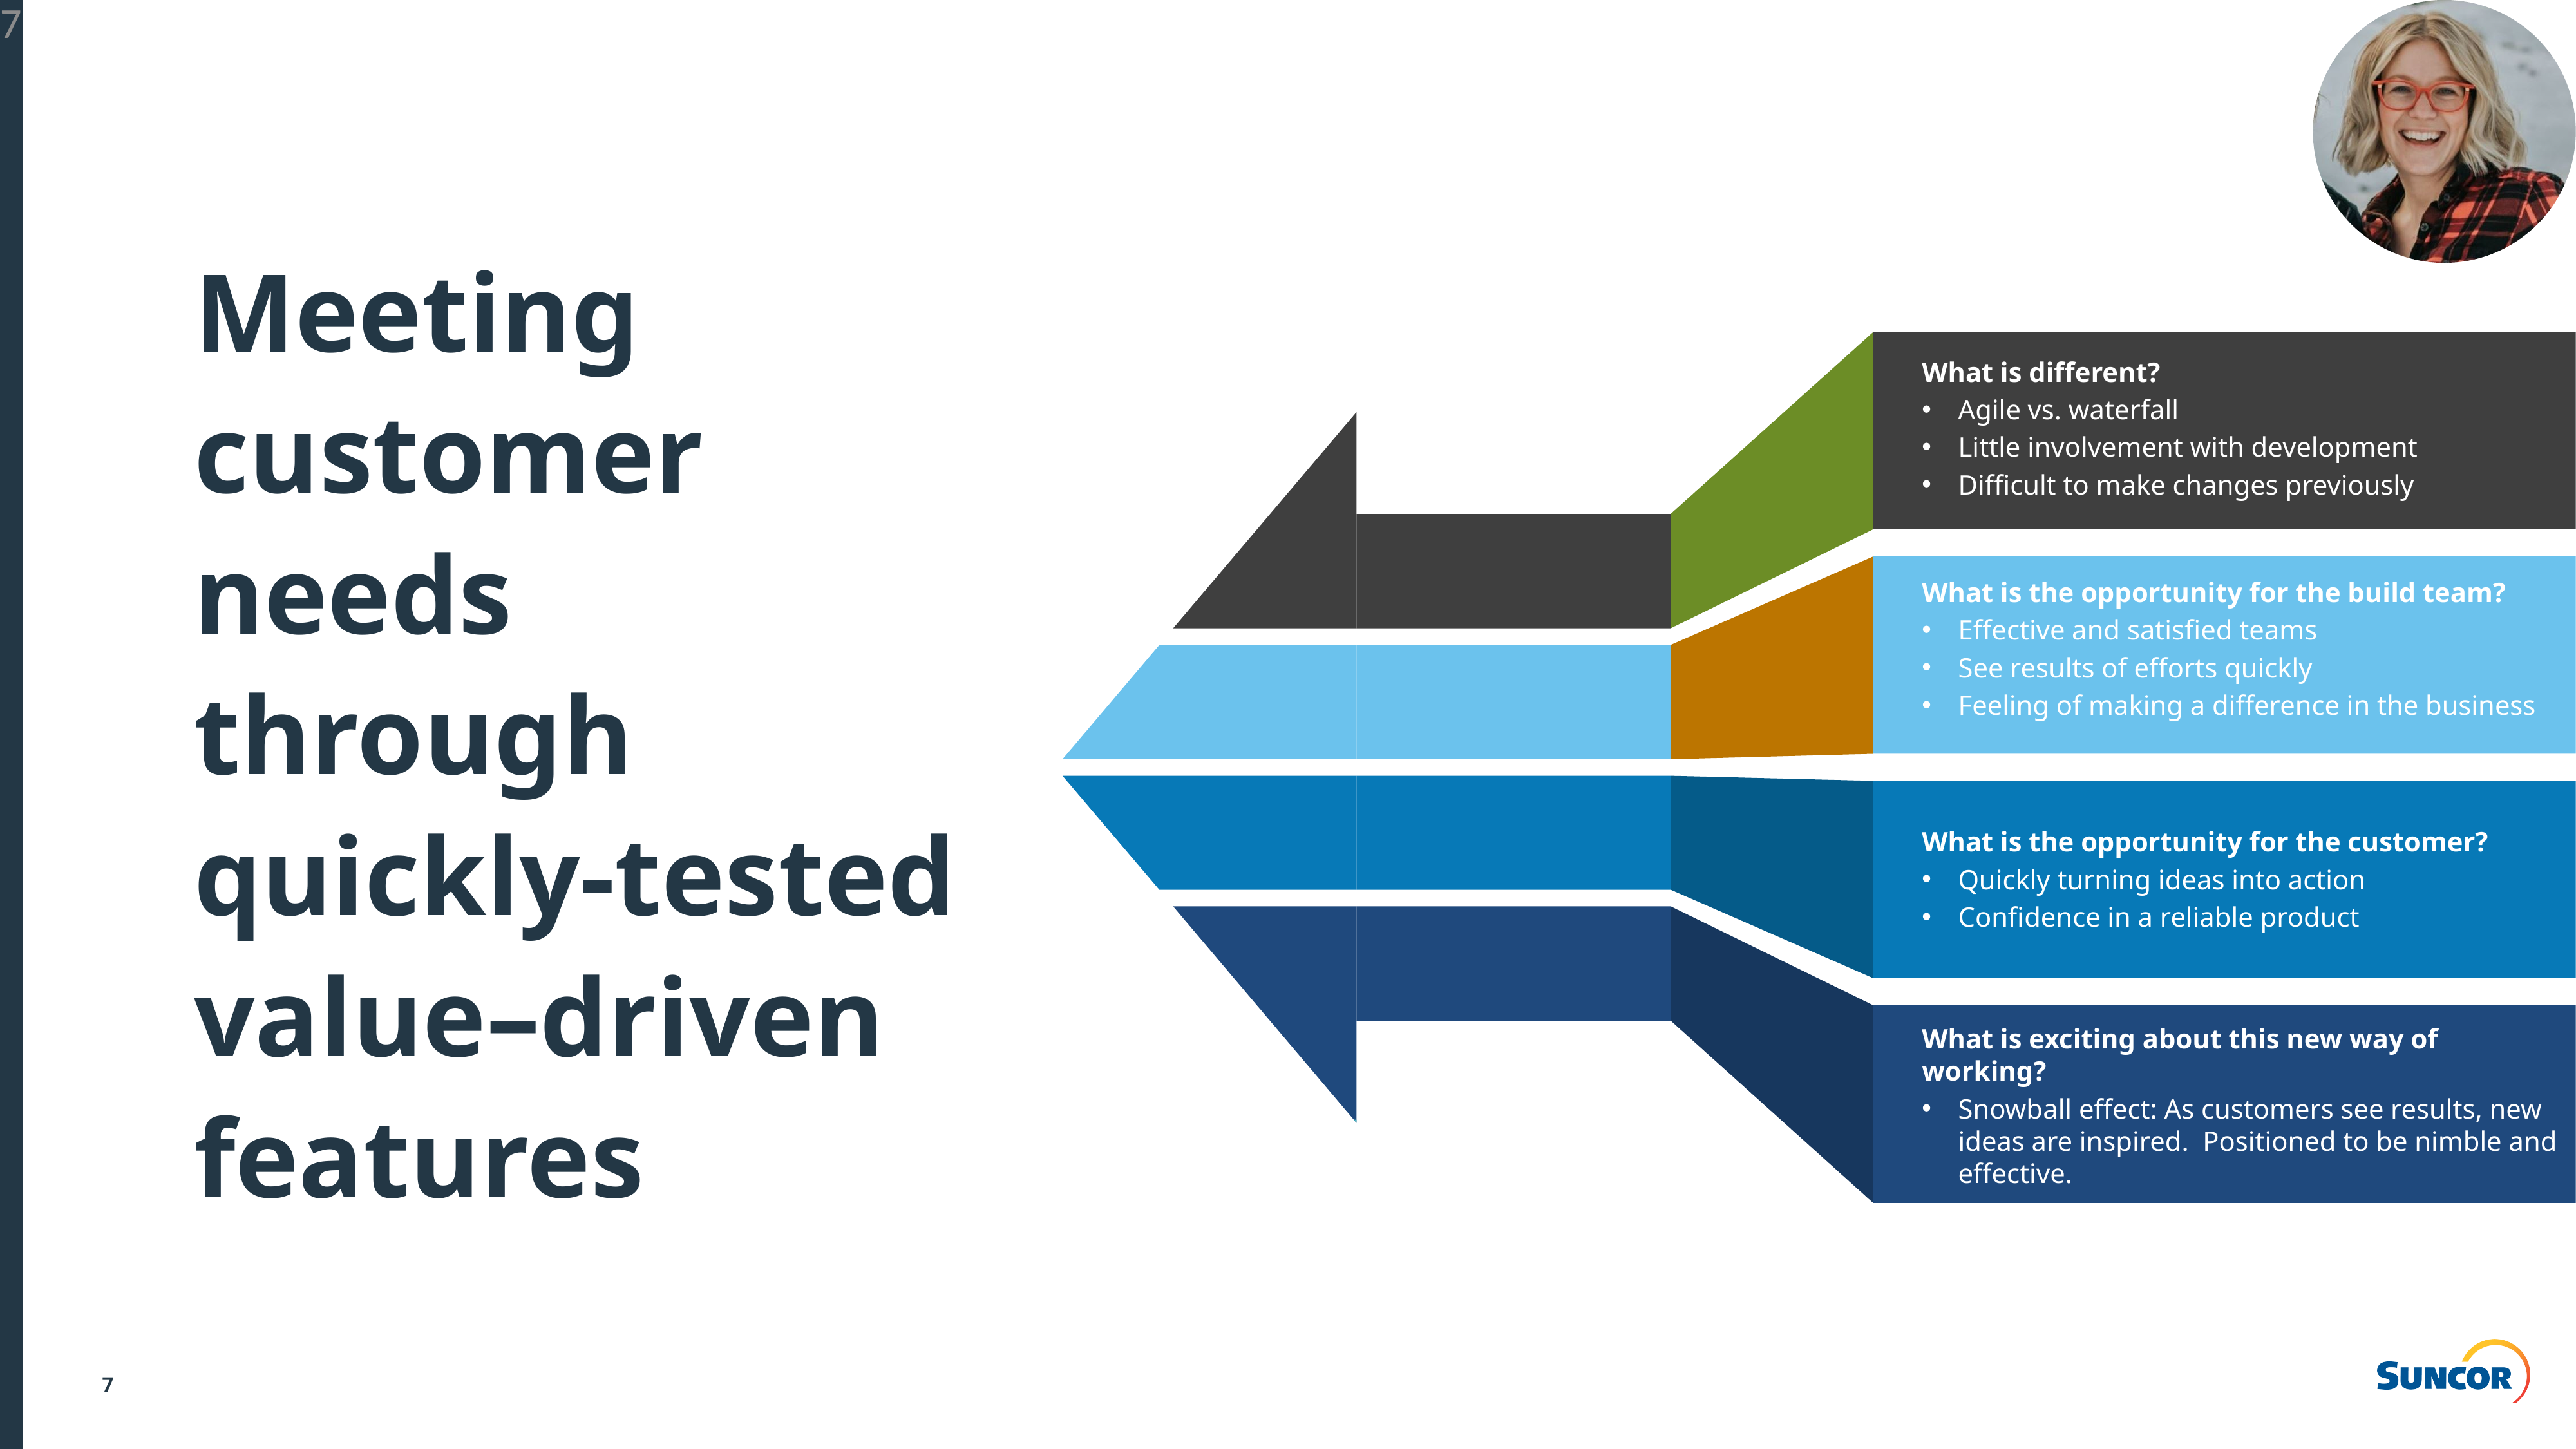

7

What is different?
Agile vs. waterfall
Little involvement with development
Difficult to make changes previously

Meeting
customer
needs
through
quickly-tested
value–driven
features
What is the opportunity for the build team?
Effective and satisfied teams
See results of efforts quickly
Feeling of making a difference in the business
What is the opportunity for the customer?
Quickly turning ideas into action
Confidence in a reliable product

What is exciting about this new way of working?
Snowball effect: As customers see results, new ideas are inspired.  Positioned to be nimble and effective.